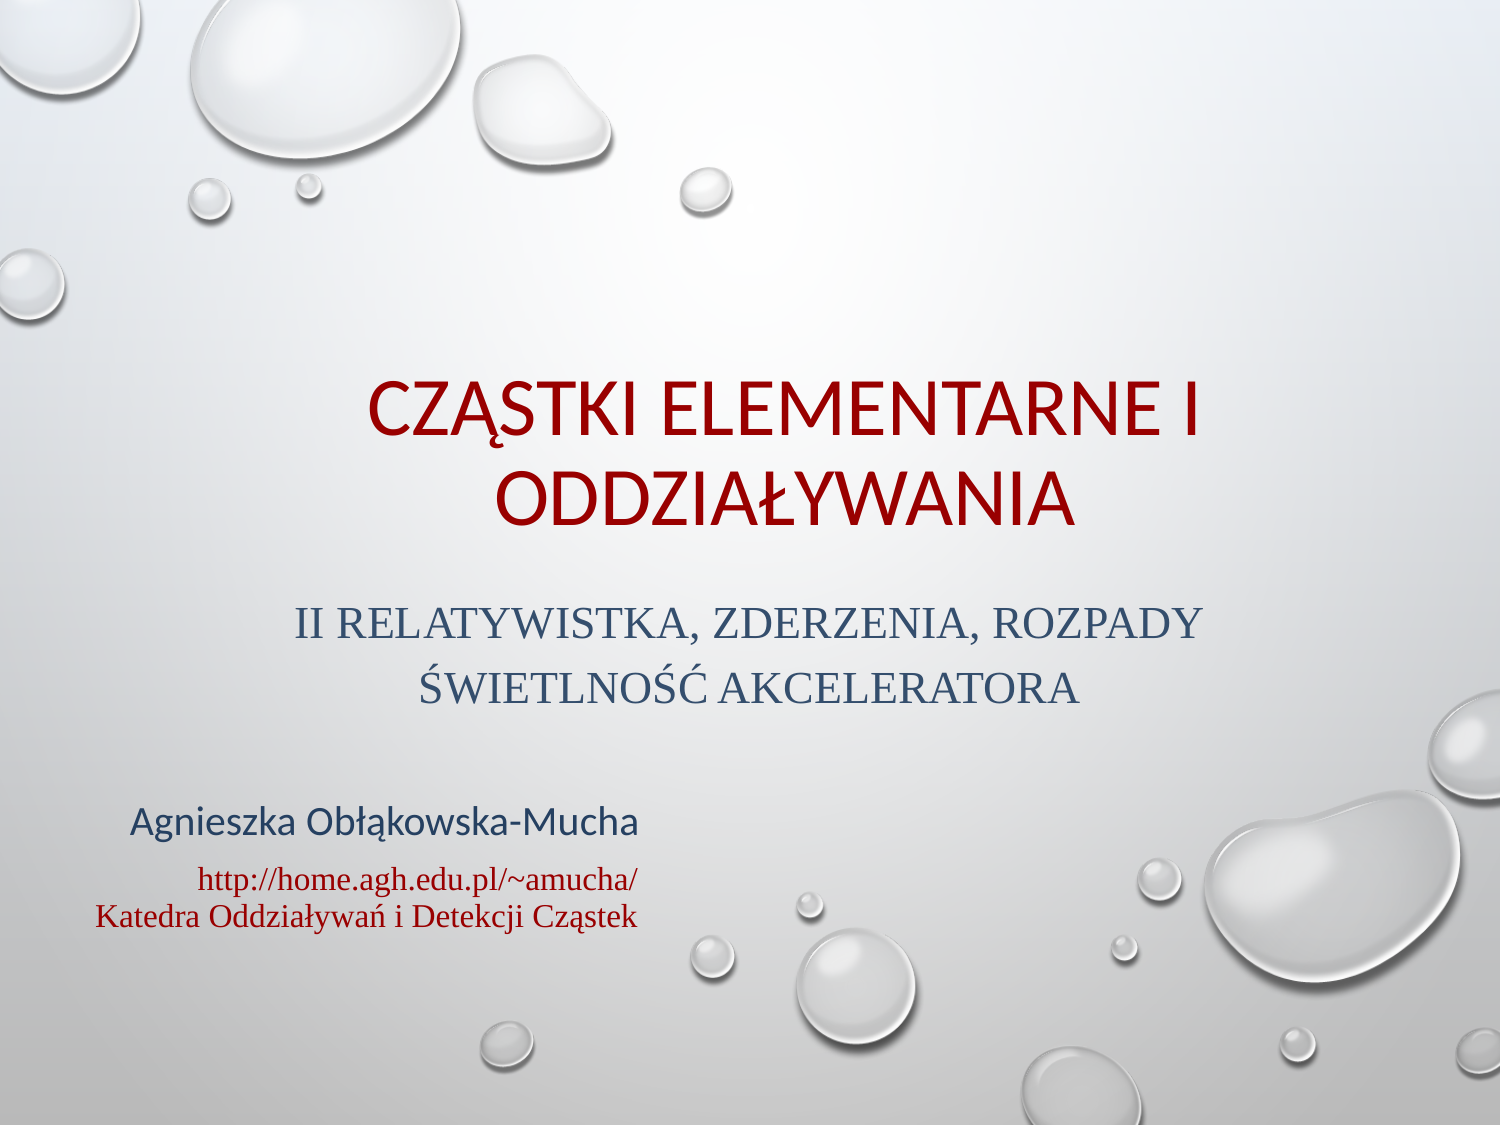

# Cząstki elementarne i oddziaływania
II Relatywistka, zderzenia, rozpady
świetlność akceleratora

Agnieszka Obłąkowska-Mucha
http://home.agh.edu.pl/~amucha/
Katedra Oddziaływań i Detekcji Cząstek